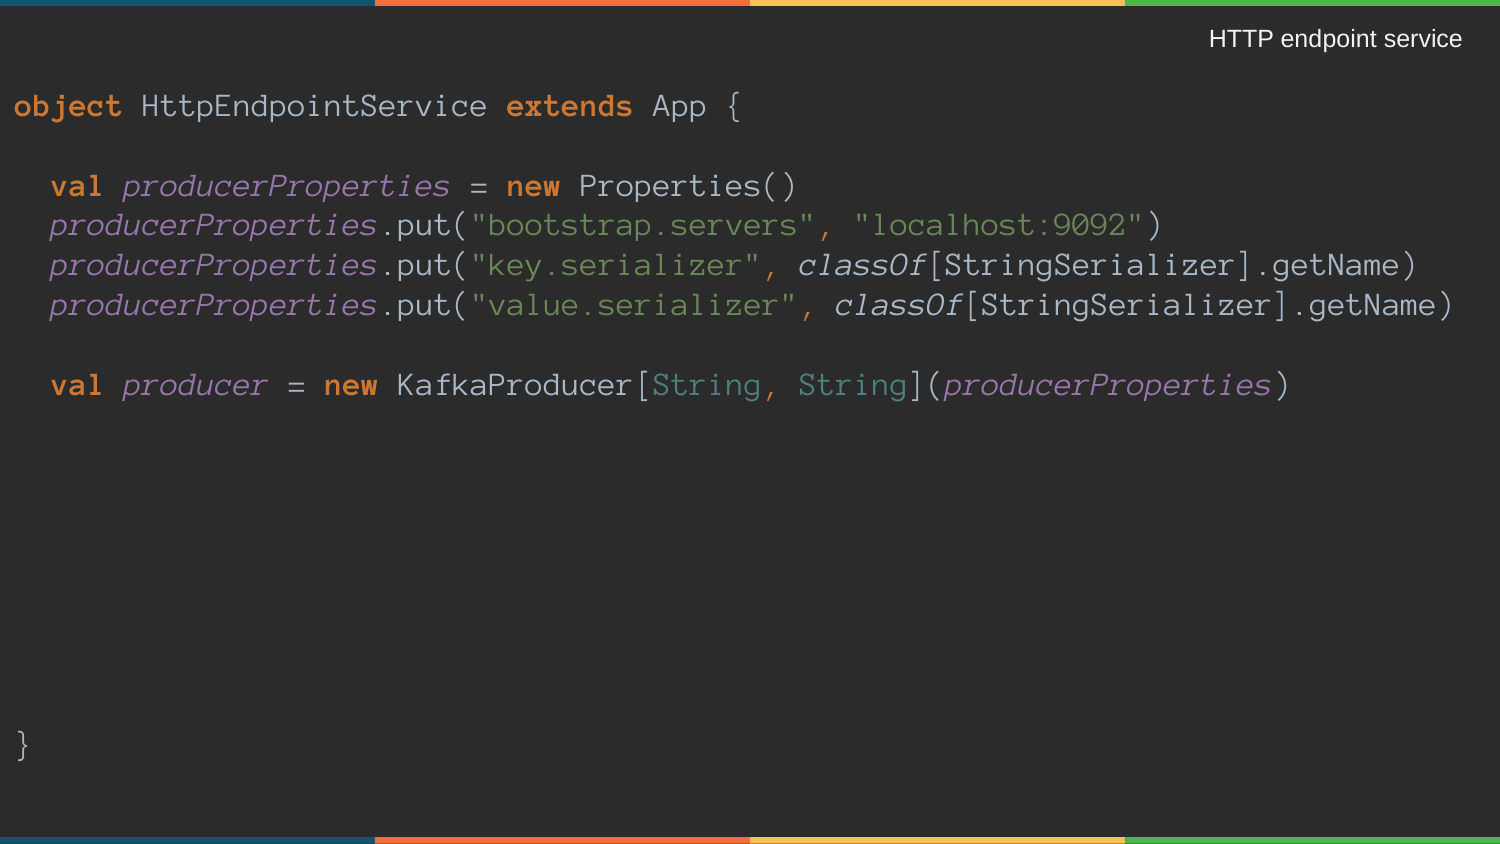

object HttpEndpointService extends App {

  val producerProperties = new Properties()
  producerProperties.put("bootstrap.servers", "localhost:9092")
  producerProperties.put("key.serializer", classOf[StringSerializer].getName)
  producerProperties.put("value.serializer", classOf[StringSerializer].getName)

  val producer = new KafkaProducer[String, String](producerProperties)

  startServer()

  def startServer() = {
    val topic = "jfall-gps-updates"
val api = new HttpEndpointServiceApi(producer, topic)
Http().bindAndHandle(api.route, interface = "localhost", port = 8080)
  }
}
HTTP endpoint service